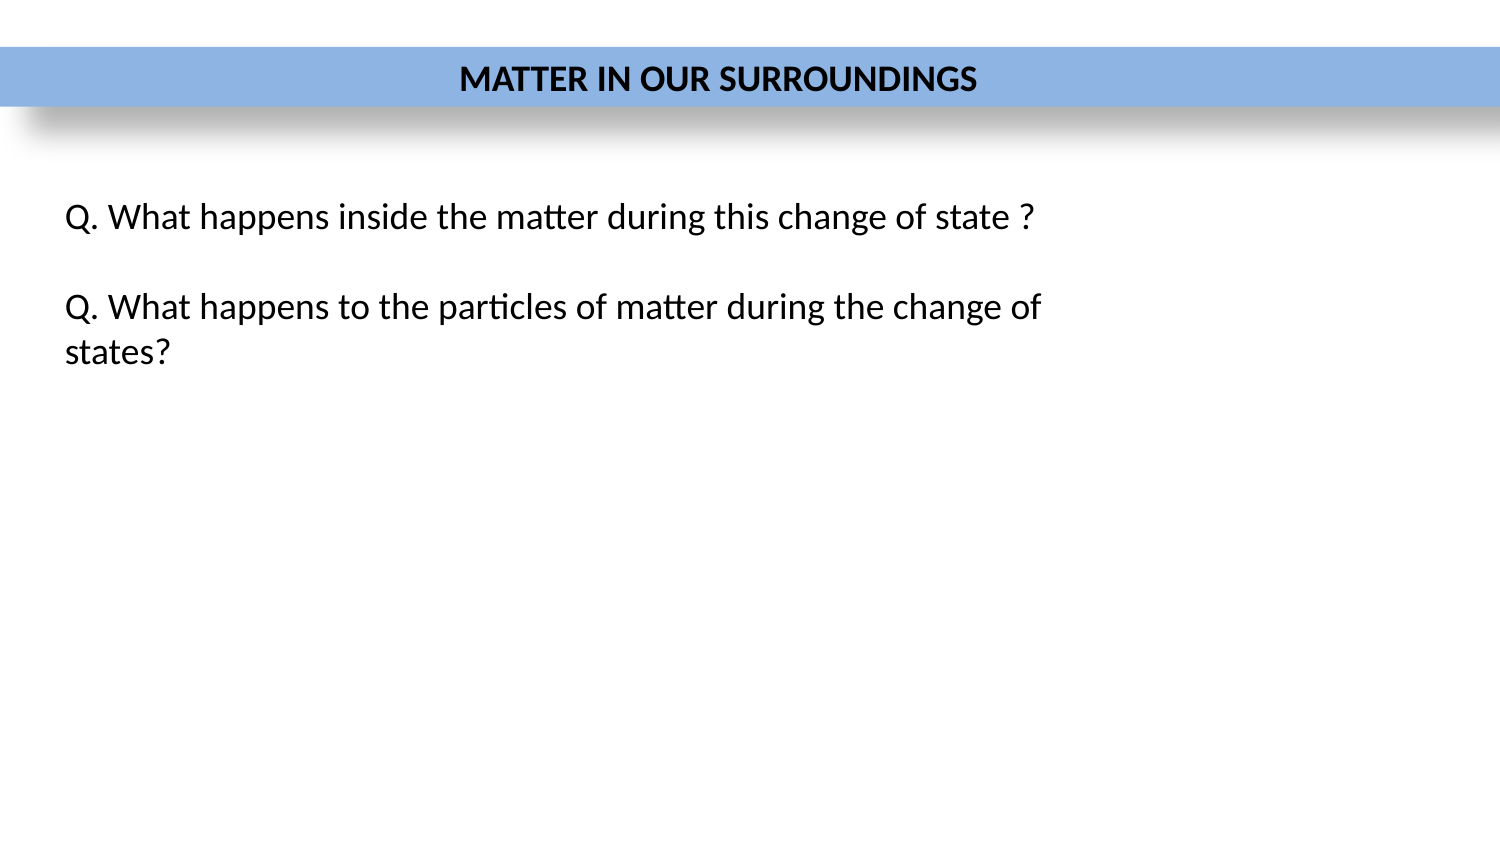

MATTER IN OUR SURROUNDINGS
Q. What happens inside the matter during this change of state ?

Q. What happens to the particles of matter during the change of states?